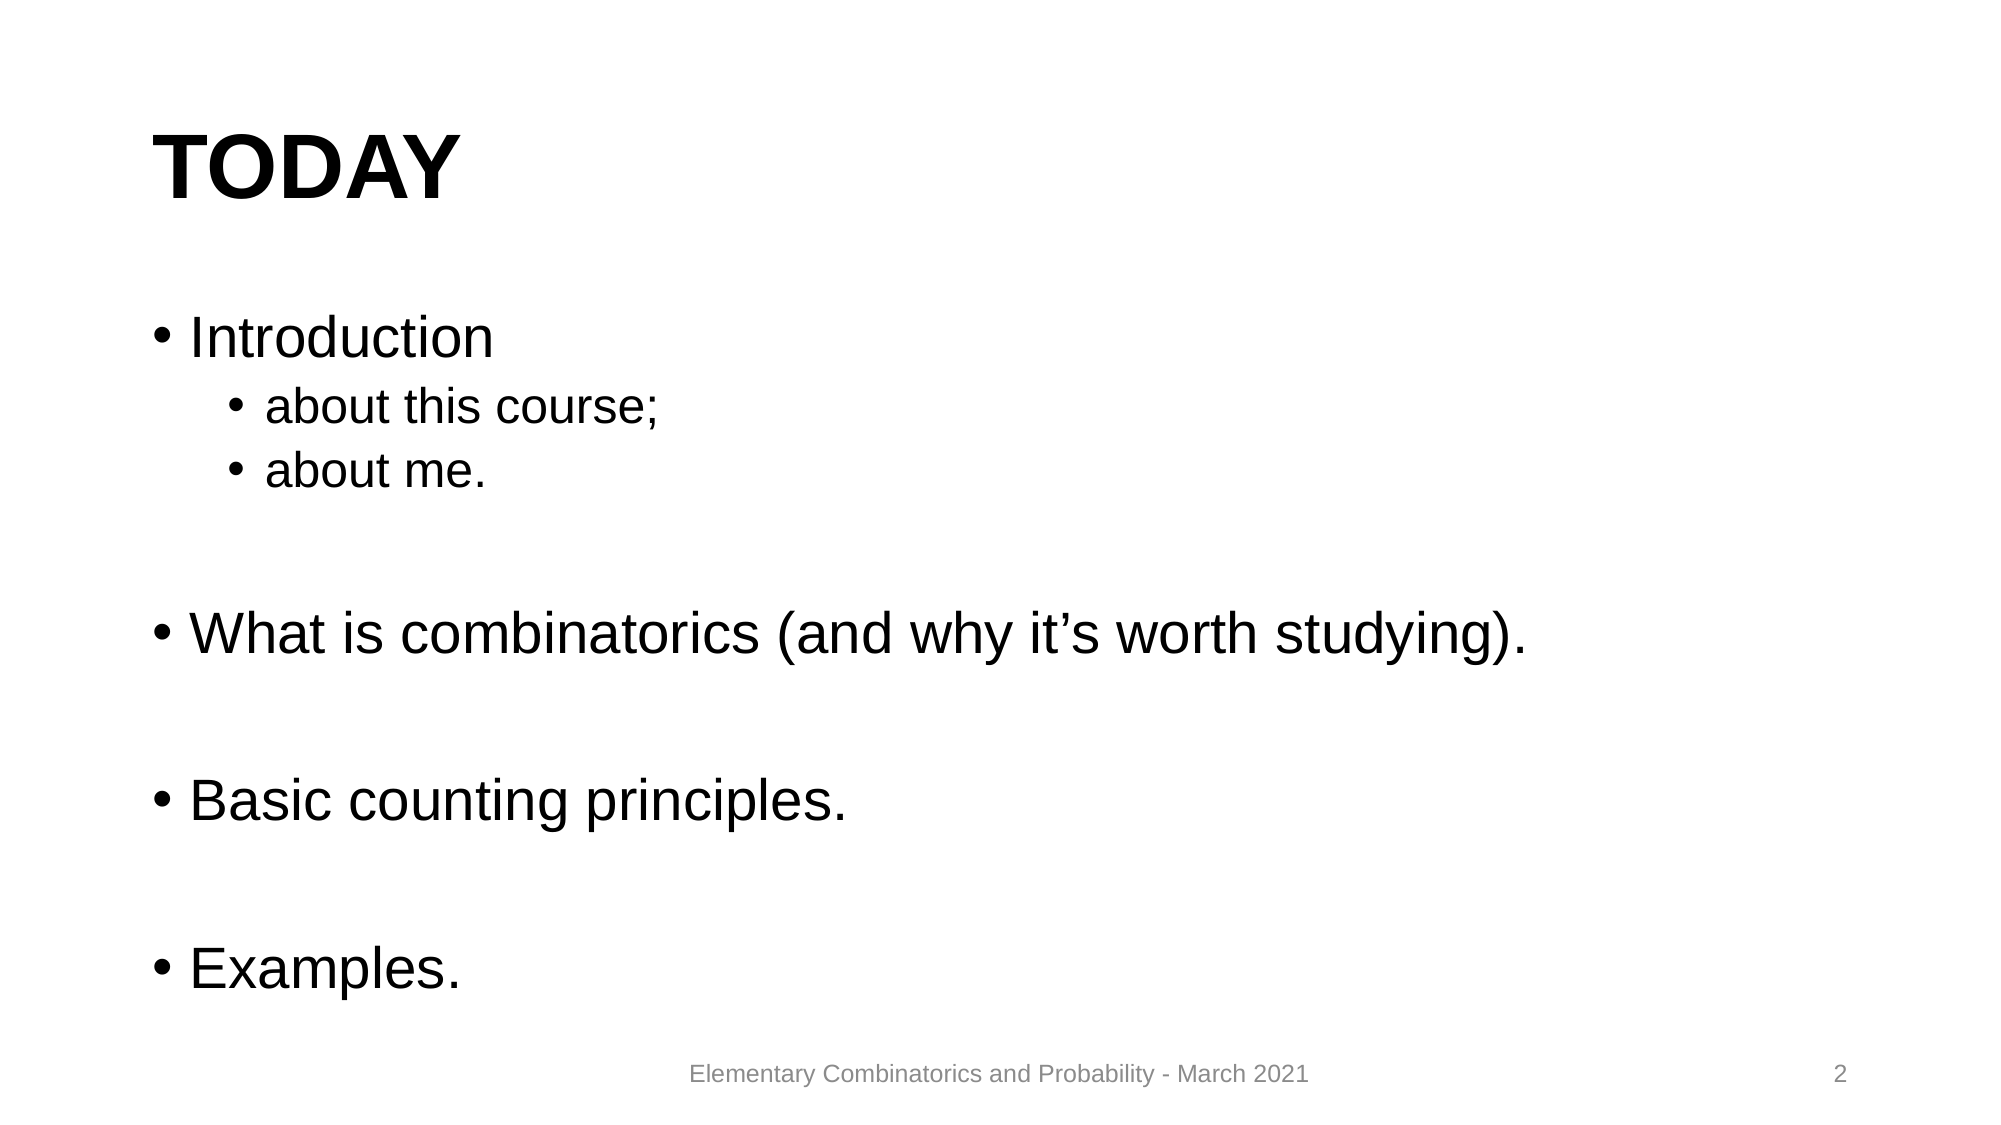

# today
Introduction
about this course;
about me.

What is combinatorics (and why it’s worth studying).

Basic counting principles.

Examples.
Elementary Combinatorics and Probability - March 2021
2